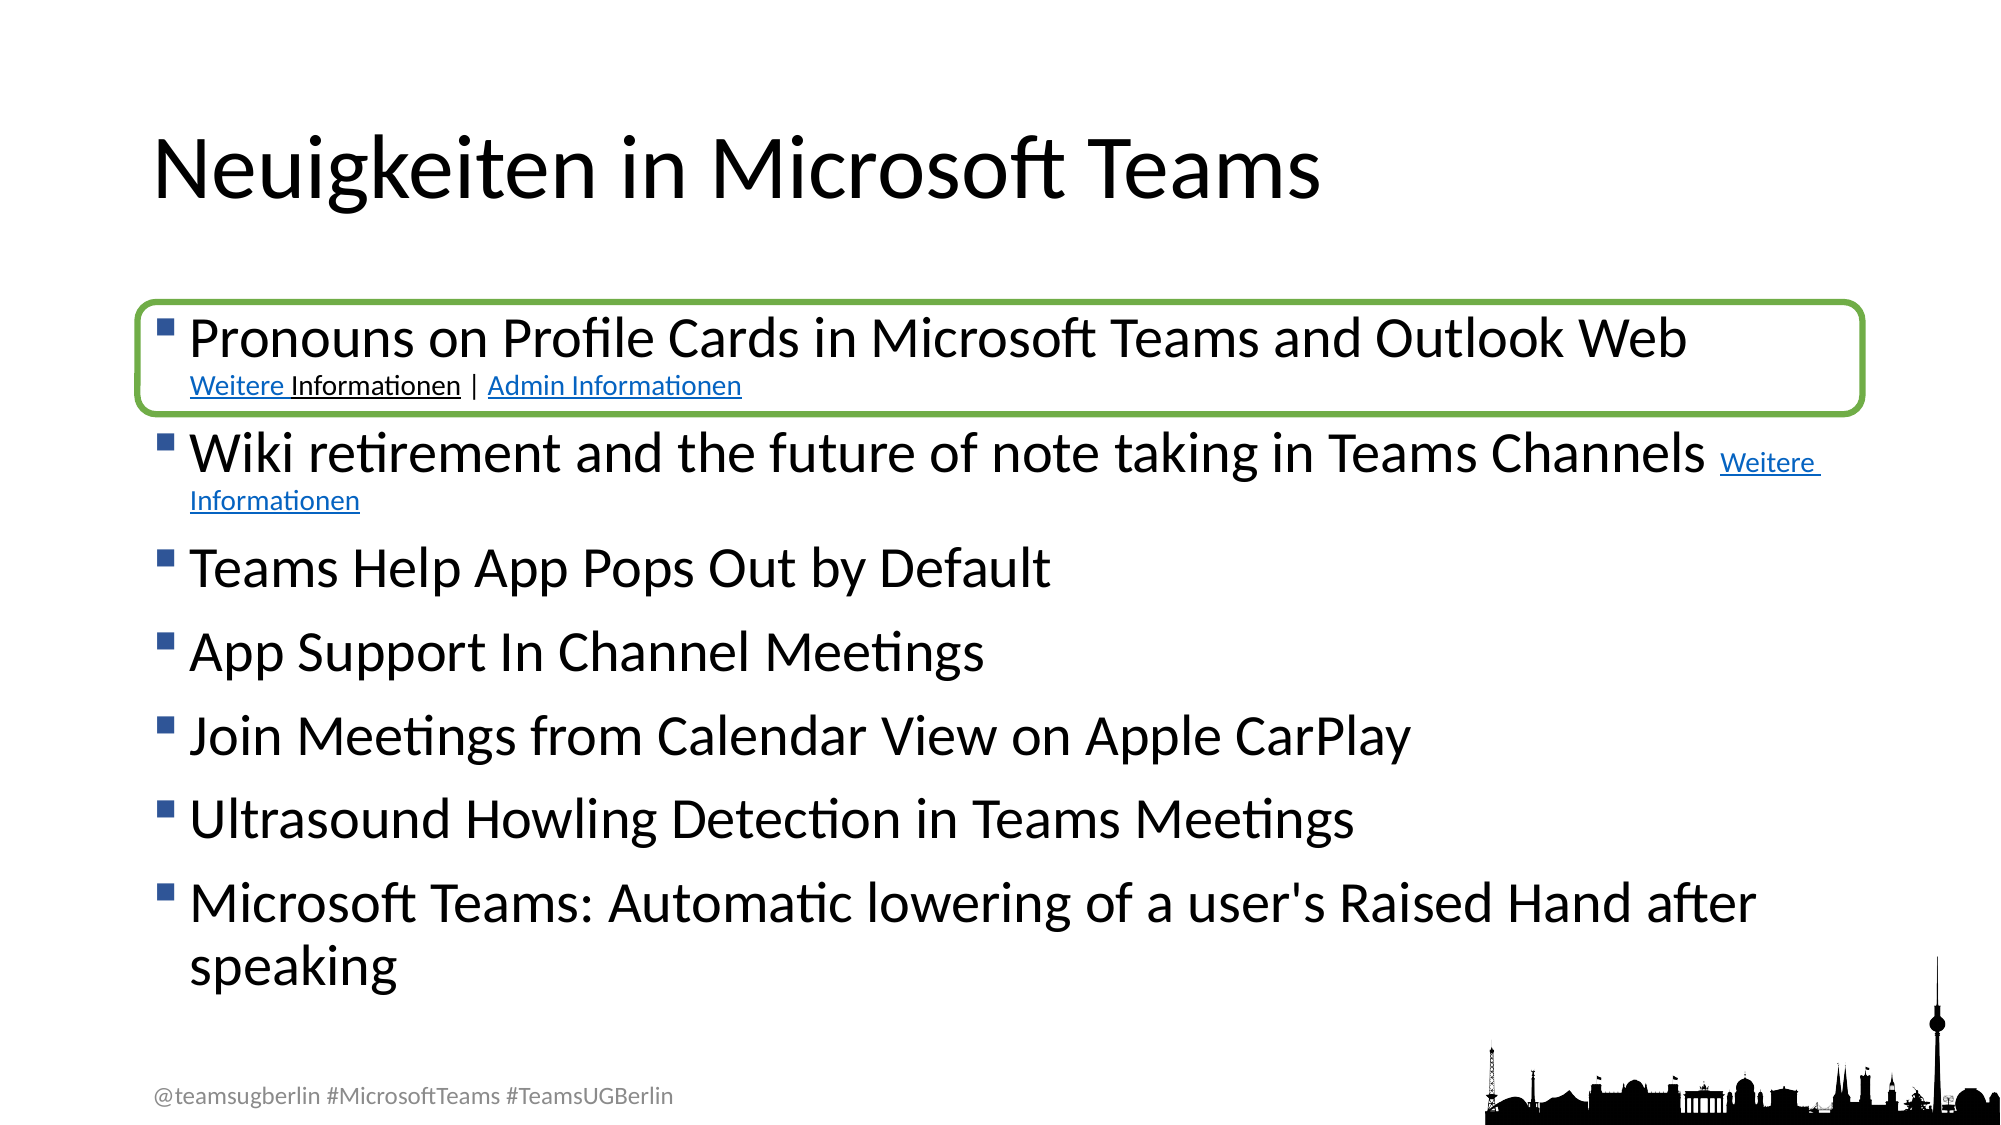

# Neuigkeiten in Microsoft Teams
Pronouns on Profile Cards in Microsoft Teams and Outlook Web
Weitere Informationen | Admin Informationen
Wiki retirement and the future of note taking in Teams Channels Weitere Informationen
Teams Help App Pops Out by Default
App Support In Channel Meetings
Join Meetings from Calendar View on Apple CarPlay
Ultrasound Howling Detection in Teams Meetings
Microsoft Teams: Automatic lowering of a user's Raised Hand after speaking